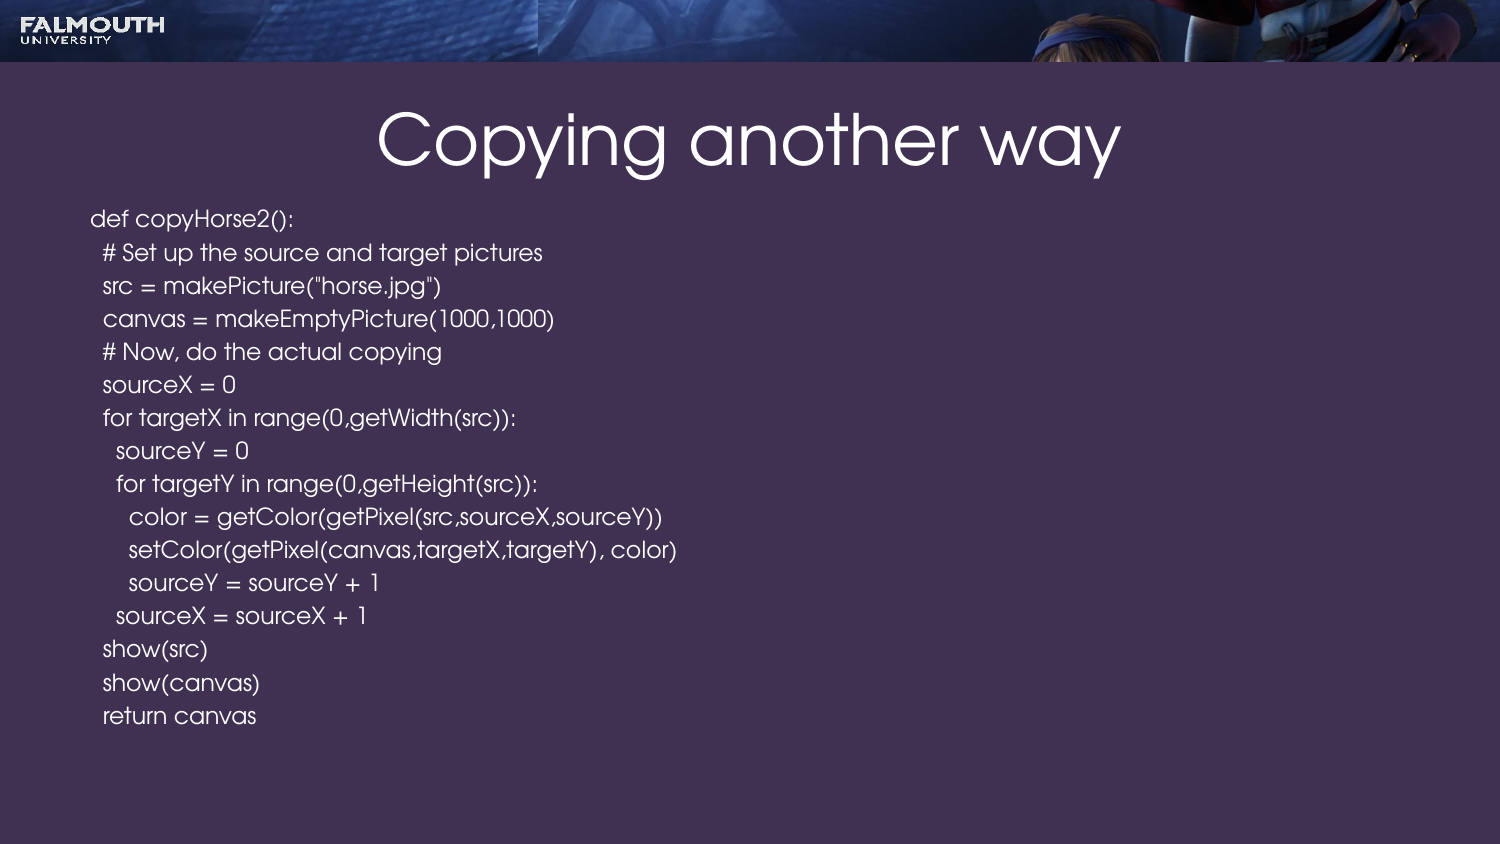

# Copying another way
def copyHorse2():
  # Set up the source and target pictures
  src = makePicture("horse.jpg")
  canvas = makeEmptyPicture(1000,1000)
  # Now, do the actual copying
  sourceX = 0
  for targetX in range(0,getWidth(src)):
    sourceY = 0
    for targetY in range(0,getHeight(src)):
      color = getColor(getPixel(src,sourceX,sourceY))
      setColor(getPixel(canvas,targetX,targetY), color)
      sourceY = sourceY + 1
    sourceX = sourceX + 1
  show(src)
  show(canvas)
  return canvas